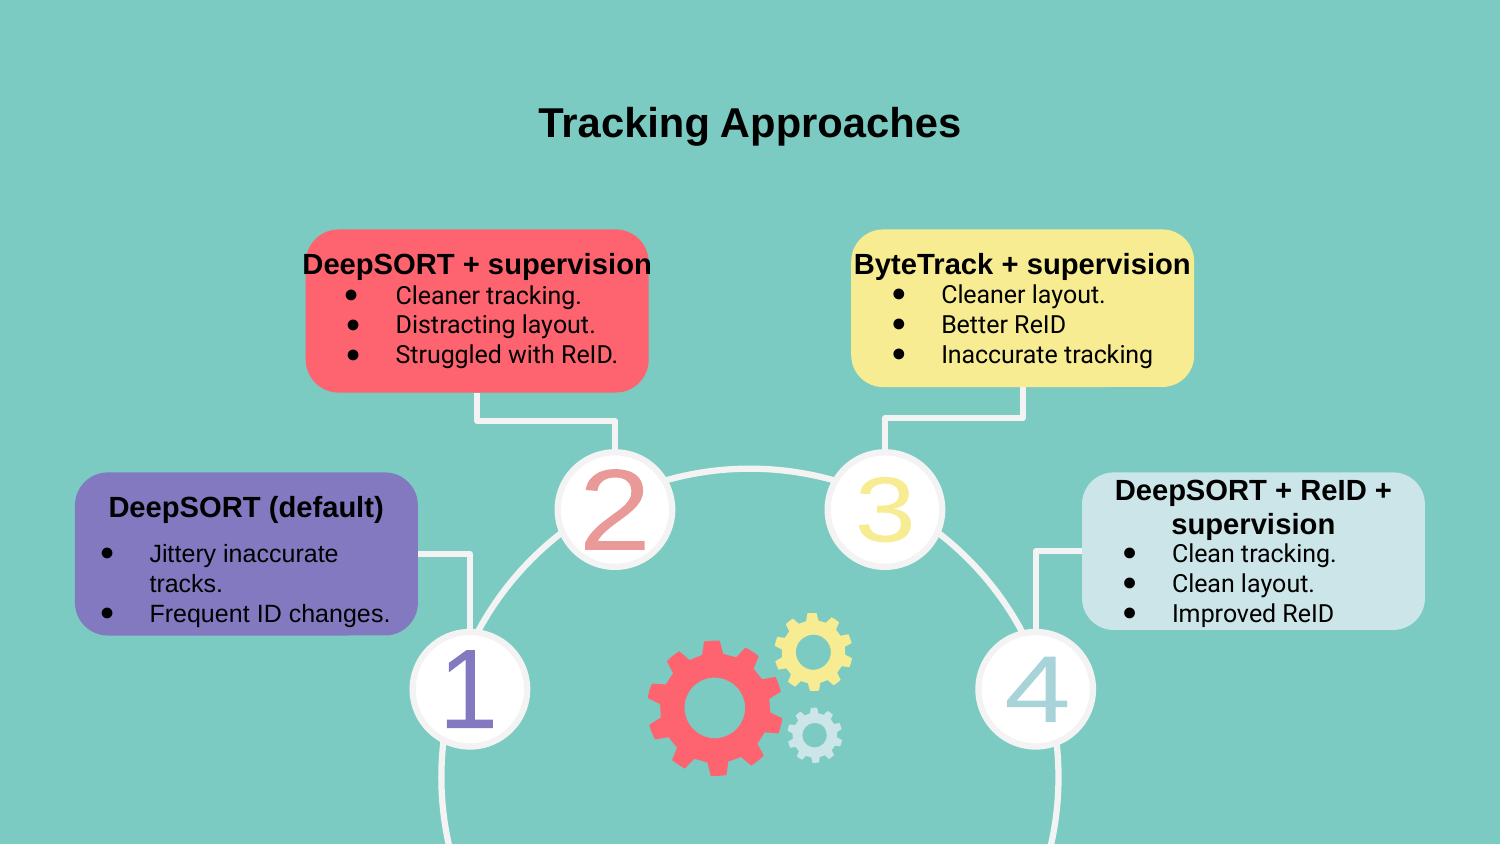

# Tracking Approaches

DeepSORT + supervision
Cleaner tracking.
Distracting layout.
Struggled with ReID.
ByteTrack + supervision
Cleaner layout.
Better ReID
Inaccurate tracking

2

3
DeepSORT + ReID + supervision
Clean tracking.
Clean layout.
Improved ReID
DeepSORT (default)
Jittery inaccurate tracks.
Frequent ID changes.

1
4